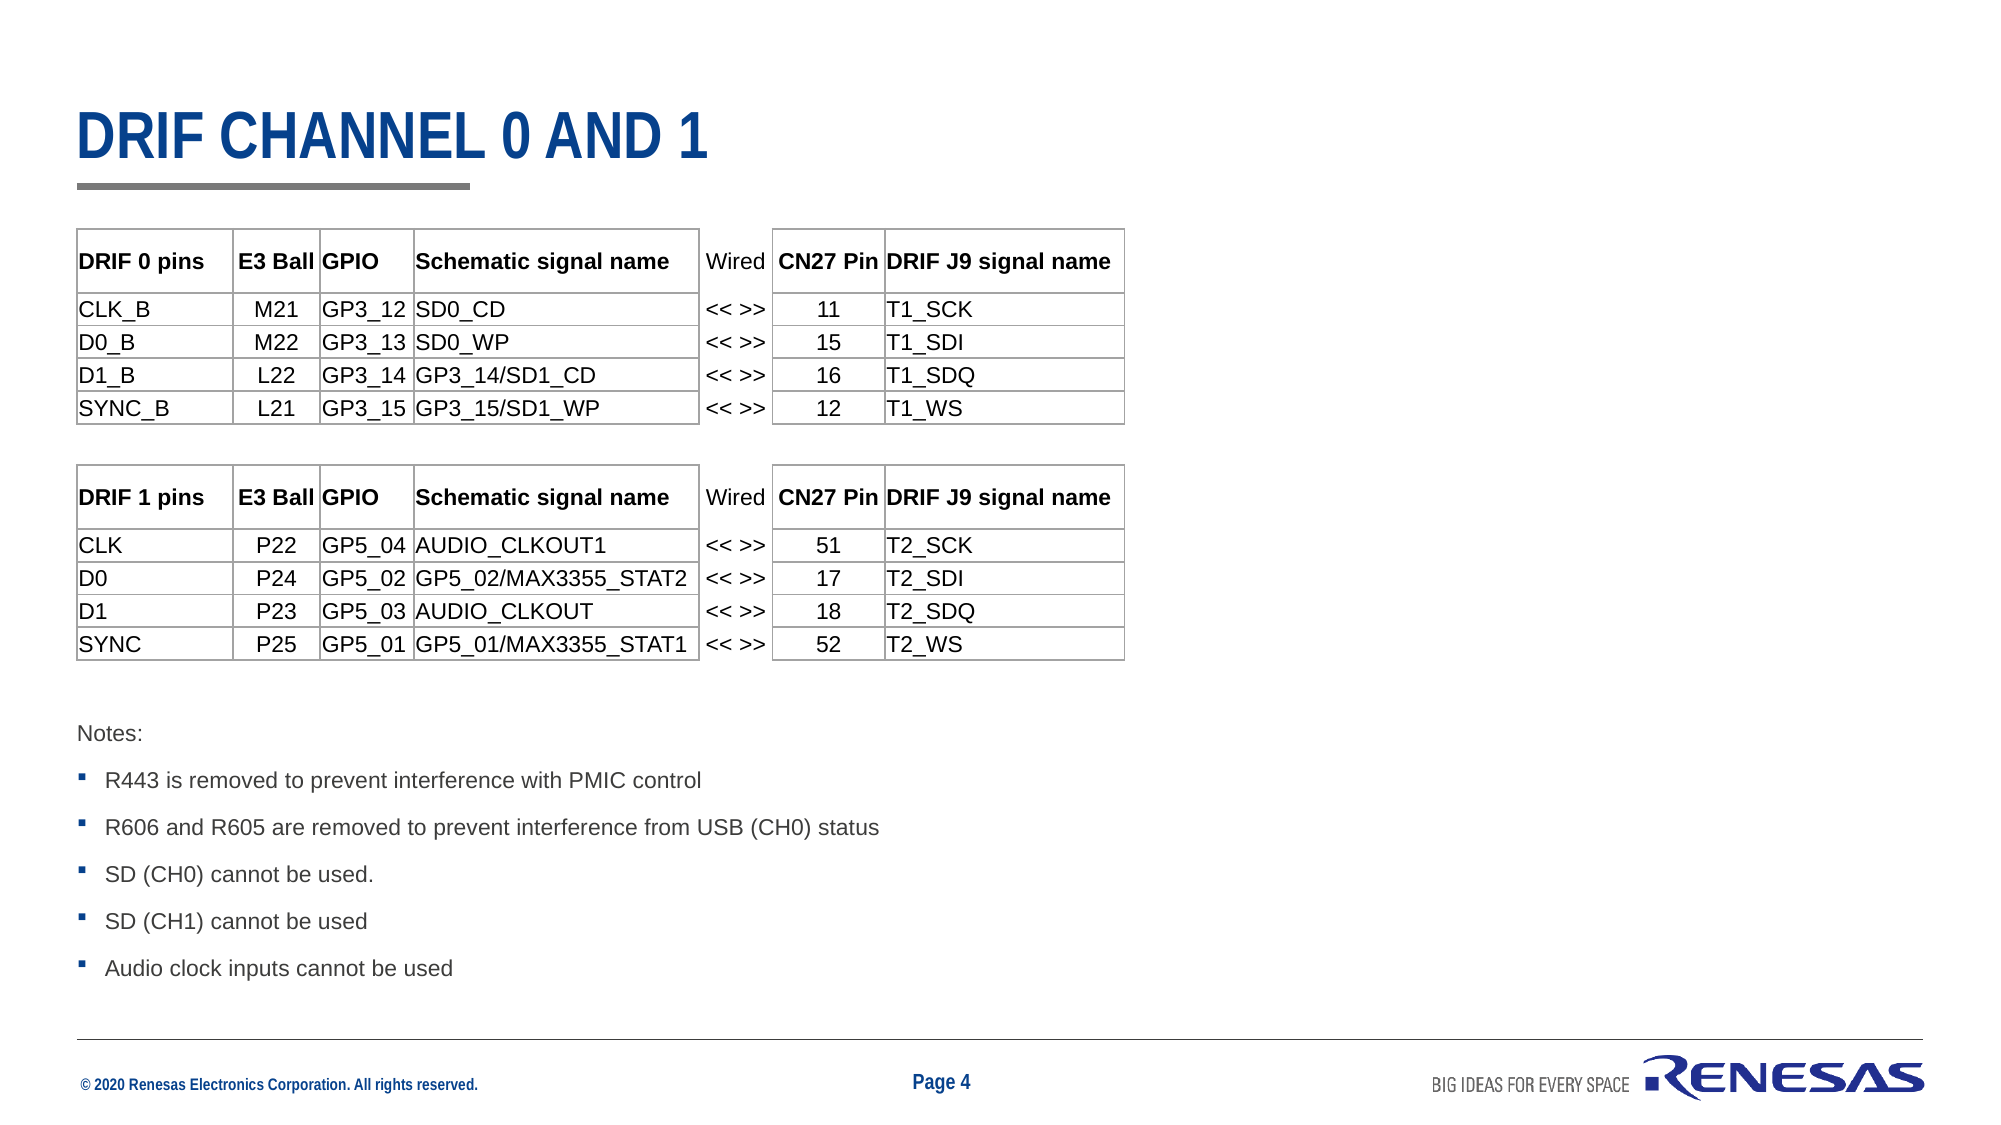

# DRIF Channel 0 and 1
| DRIF 0 pins | E3 Ball | GPIO | Schematic signal name | Wired | CN27 Pin | DRIF J9 signal name |
| --- | --- | --- | --- | --- | --- | --- |
| CLK\_B | M21 | GP3\_12 | SD0\_CD | << >> | 11 | T1\_SCK |
| D0\_B | M22 | GP3\_13 | SD0\_WP | << >> | 15 | T1\_SDI |
| D1\_B | L22 | GP3\_14 | GP3\_14/SD1\_CD | << >> | 16 | T1\_SDQ |
| SYNC\_B | L21 | GP3\_15 | GP3\_15/SD1\_WP | << >> | 12 | T1\_WS |
| DRIF 1 pins | E3 Ball | GPIO | Schematic signal name | Wired | CN27 Pin | DRIF J9 signal name |
| --- | --- | --- | --- | --- | --- | --- |
| CLK | P22 | GP5\_04 | AUDIO\_CLKOUT1 | << >> | 51 | T2\_SCK |
| D0 | P24 | GP5\_02 | GP5\_02/MAX3355\_STAT2 | << >> | 17 | T2\_SDI |
| D1 | P23 | GP5\_03 | AUDIO\_CLKOUT | << >> | 18 | T2\_SDQ |
| SYNC | P25 | GP5\_01 | GP5\_01/MAX3355\_STAT1 | << >> | 52 | T2\_WS |
Notes:
R443 is removed to prevent interference with PMIC control
R606 and R605 are removed to prevent interference from USB (CH0) status
SD (CH0) cannot be used.
SD (CH1) cannot be used
Audio clock inputs cannot be used